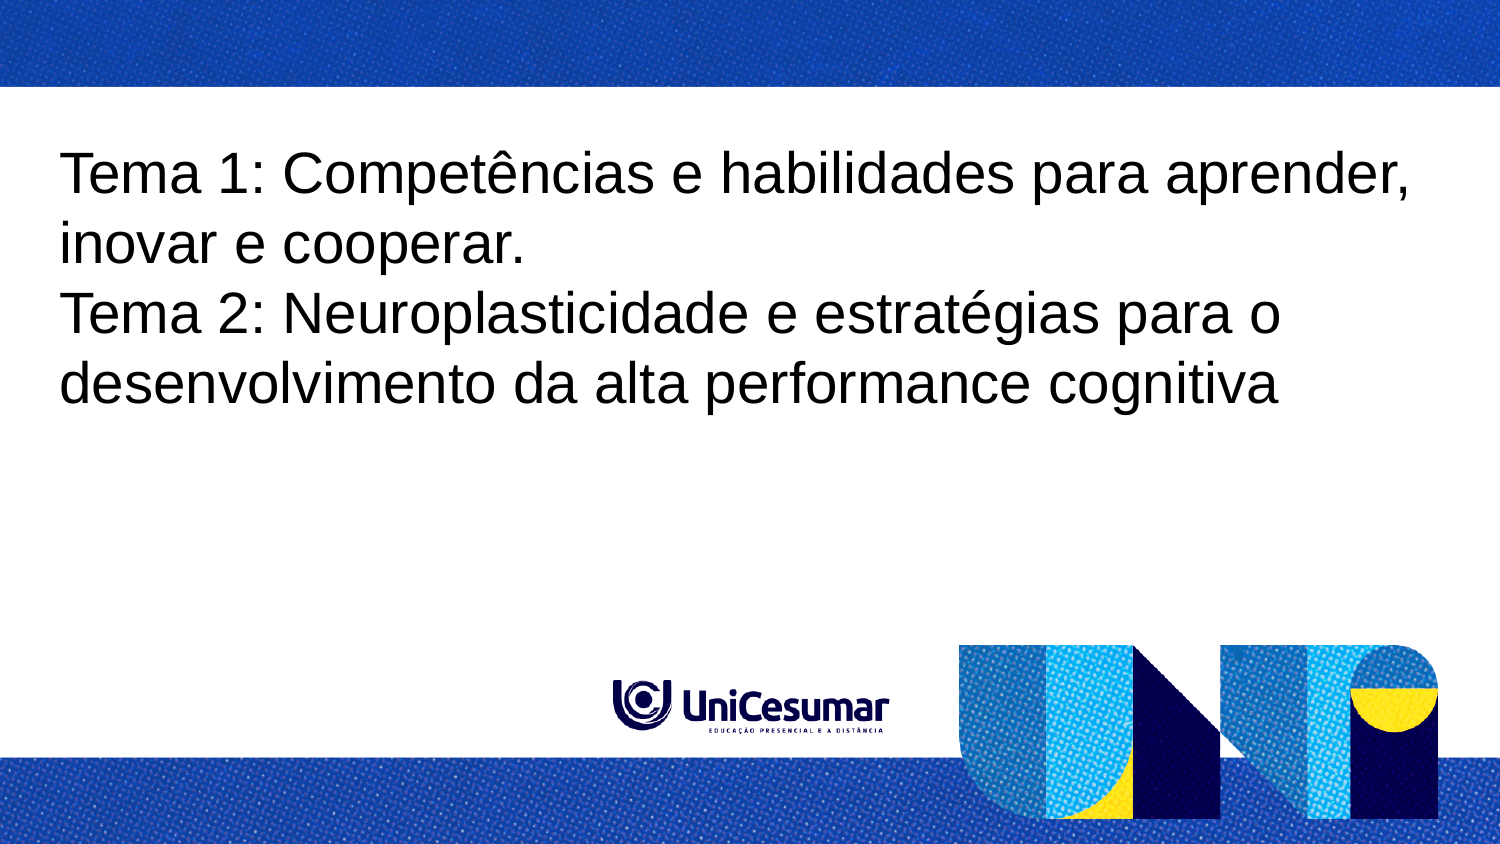

Tema 1: Competências e habilidades para aprender, inovar e cooperar.
Tema 2: Neuroplasticidade e estratégias para o desenvolvimento da alta performance cognitiva